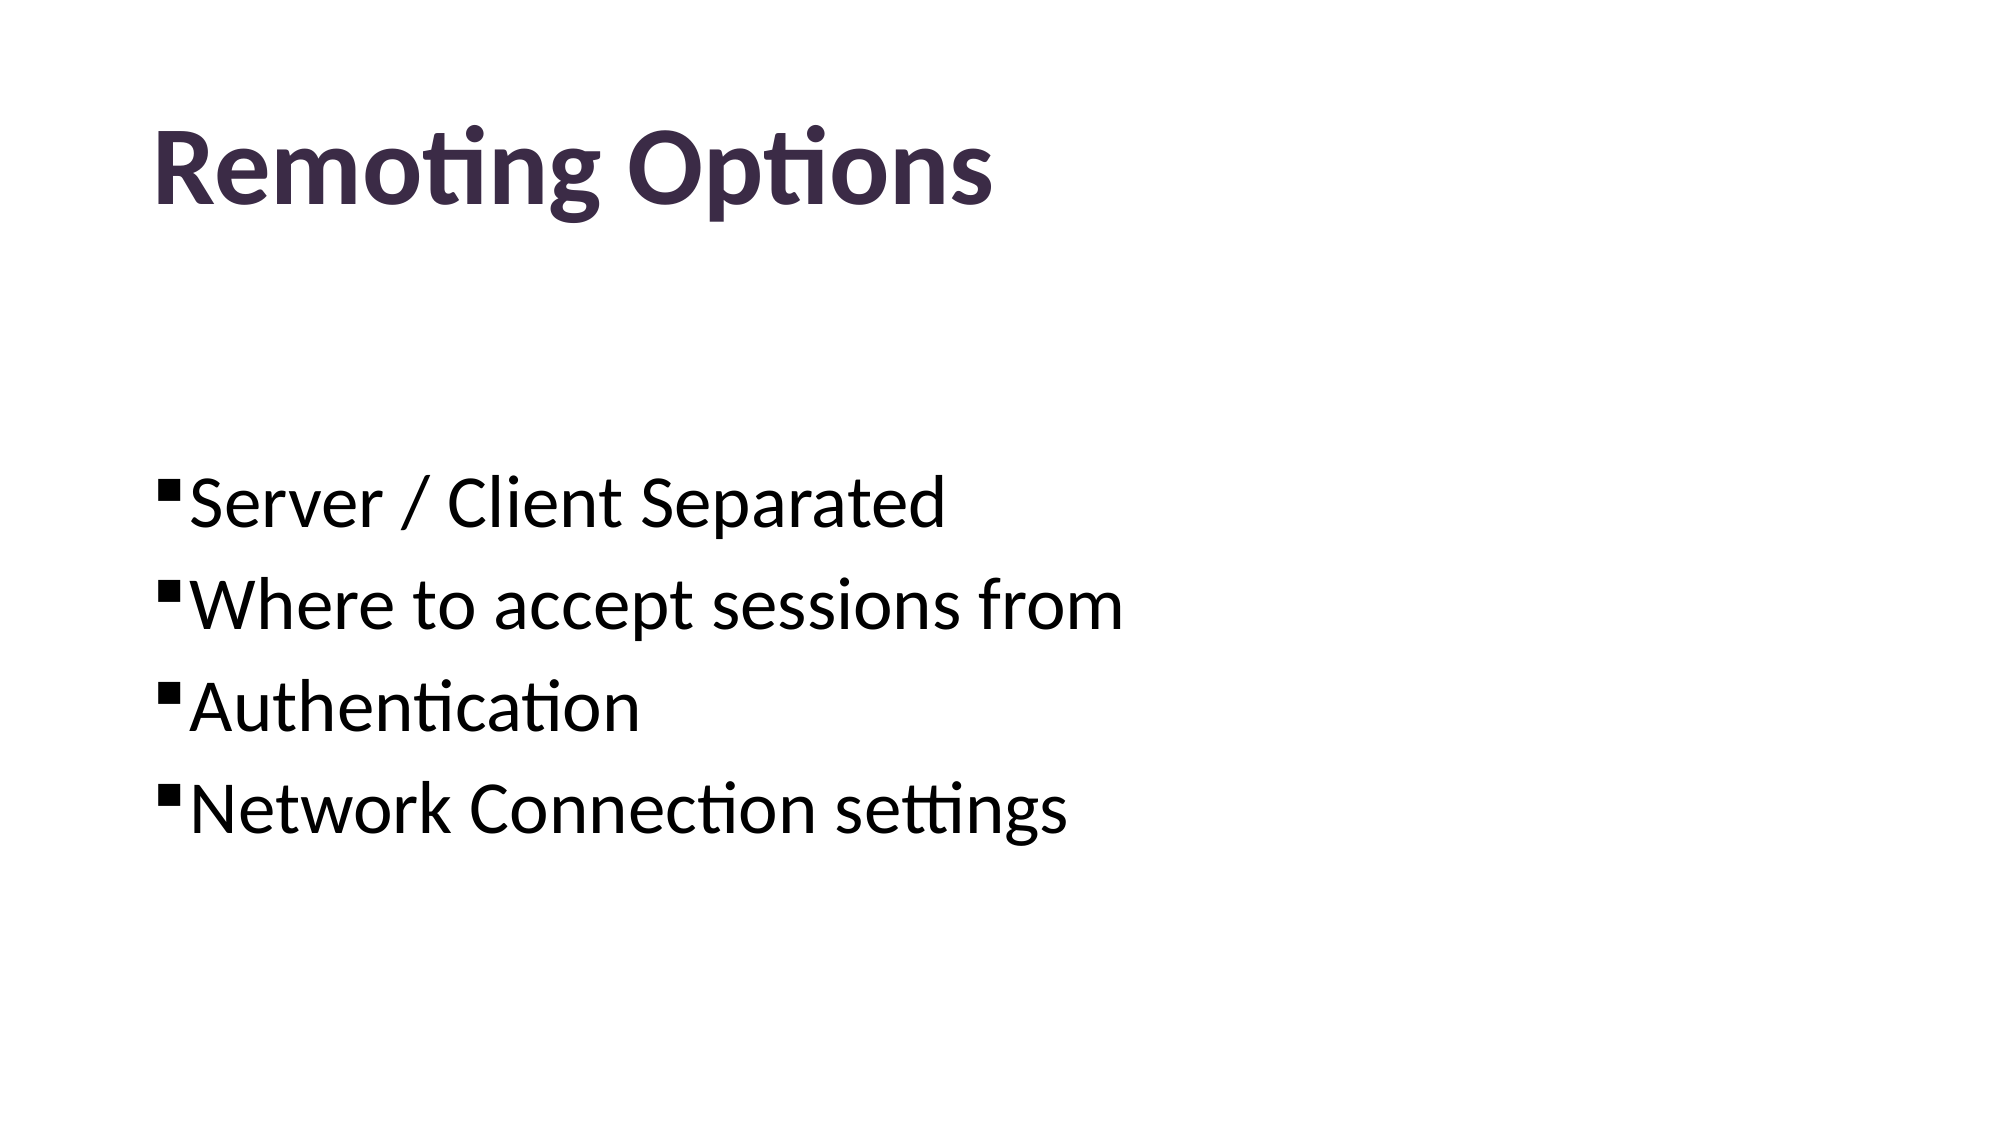

# Remoting Options
Server / Client Separated
Where to accept sessions from
Authentication
Network Connection settings